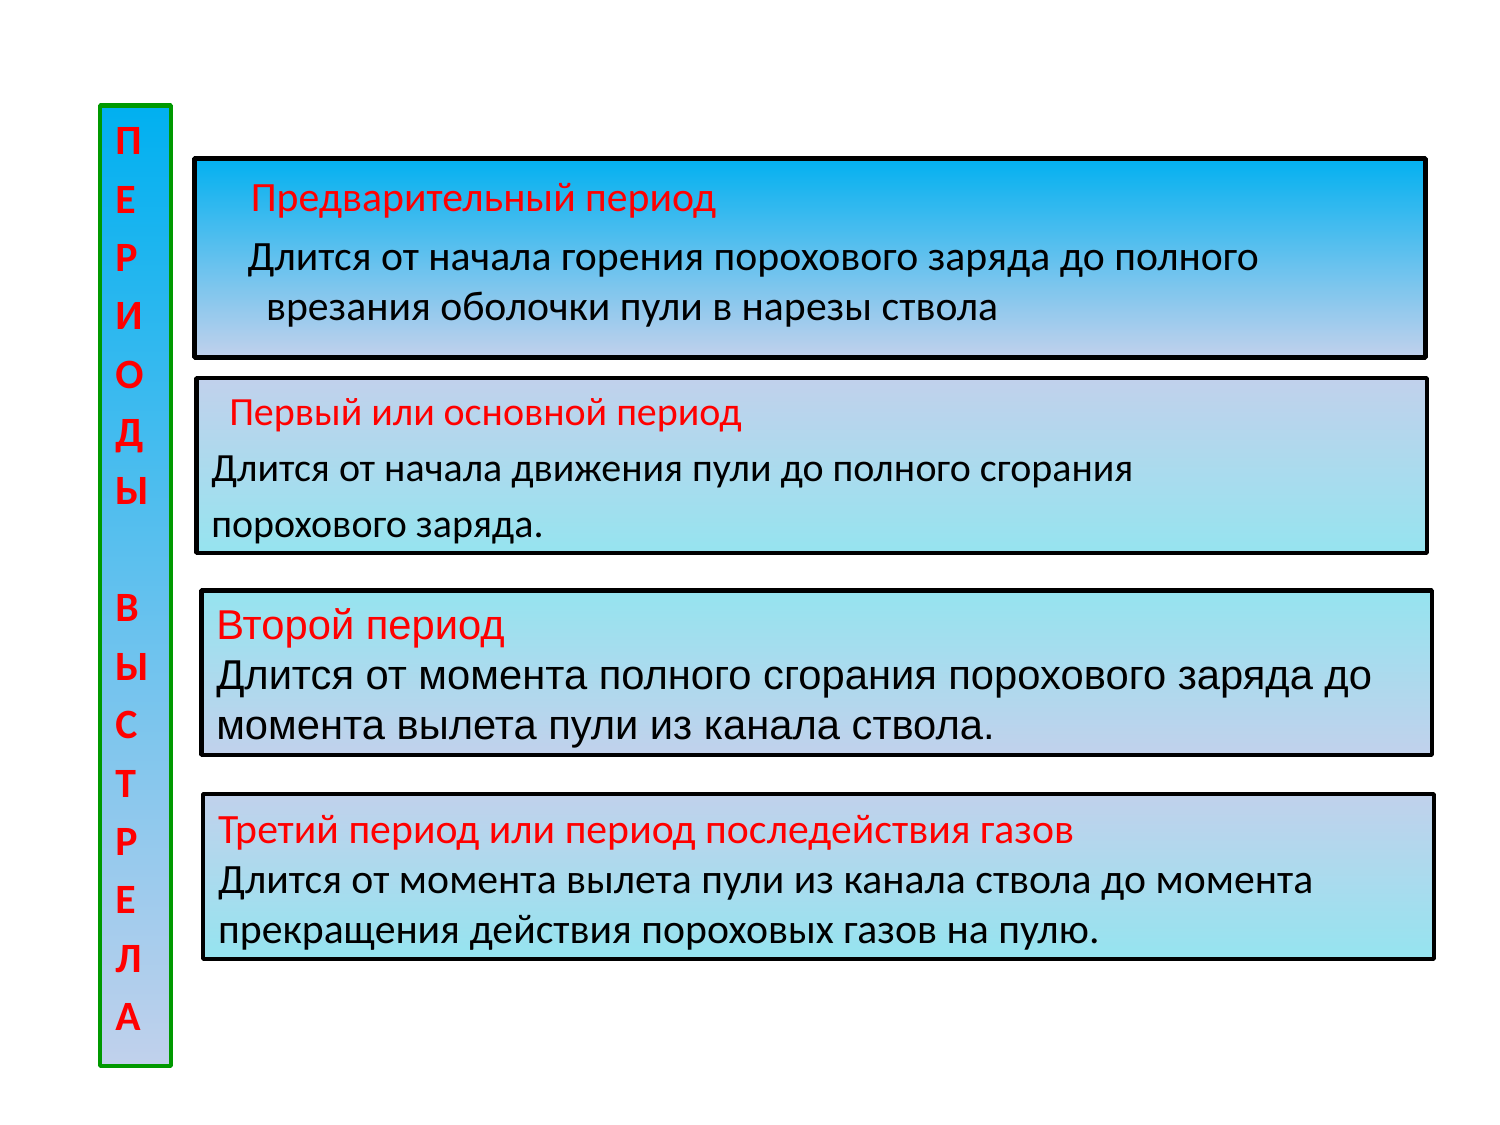

П
Е
Р
И
О
Д
Ы

В
Ы
С
Т
Р
Е
Л
А

    Предварительный период
    Длится от начала горения порохового заряда до полного врезания оболочки пули в нарезы ствола
  Первый или основной период
Длится от начала движения пули до полного сгорания
порохового заряда.
Второй период
Длится от момента полного сгорания порохового заряда до момента вылета пули из канала ствола.
Третий период или период последействия газов
Длится от момента вылета пули из канала ствола до момента прекращения действия пороховых газов на пулю.